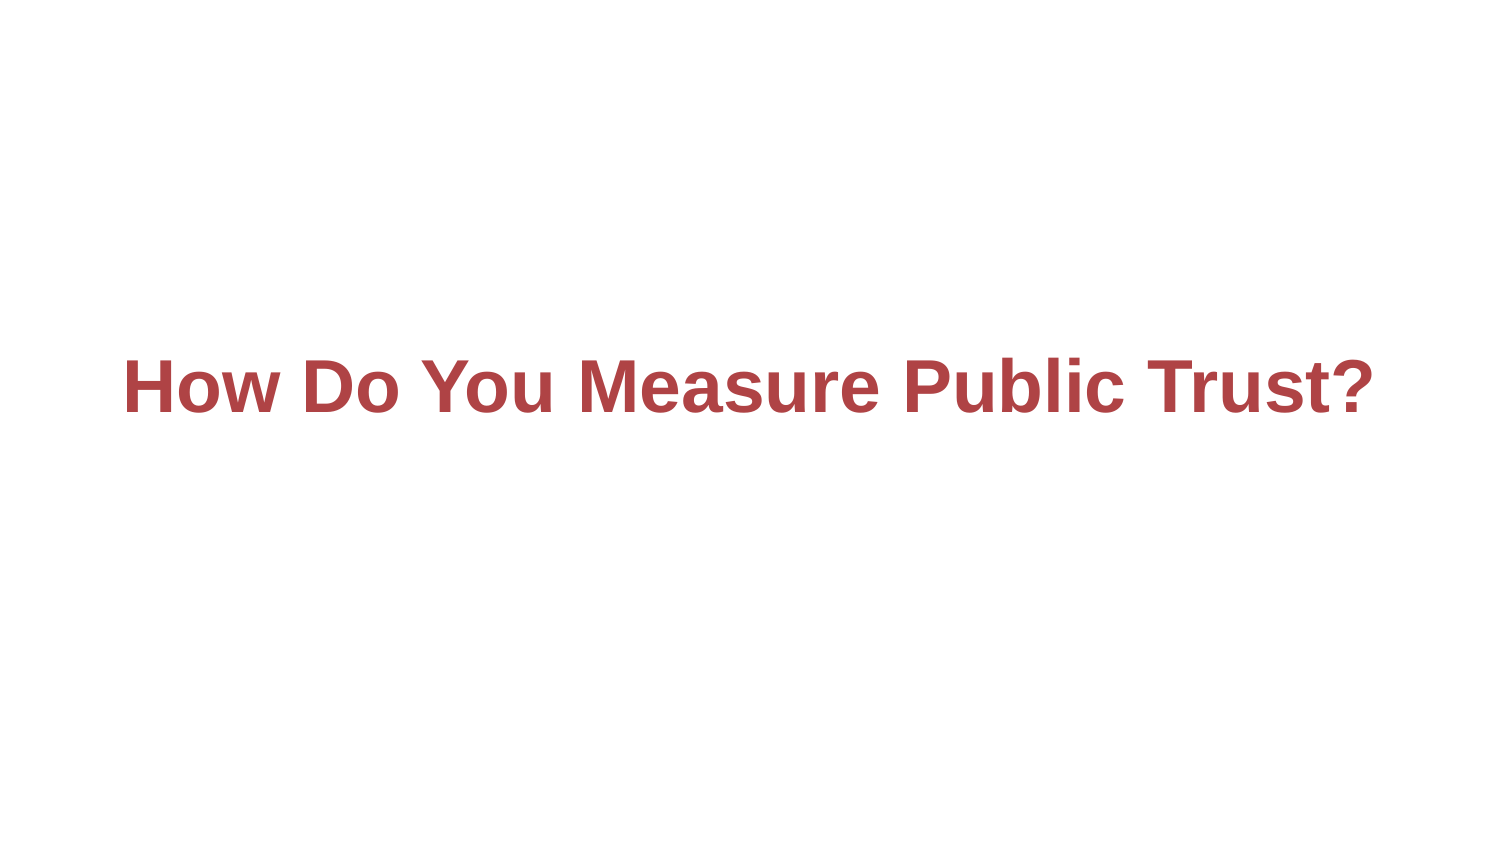

# How Do You Measure Public Trust?